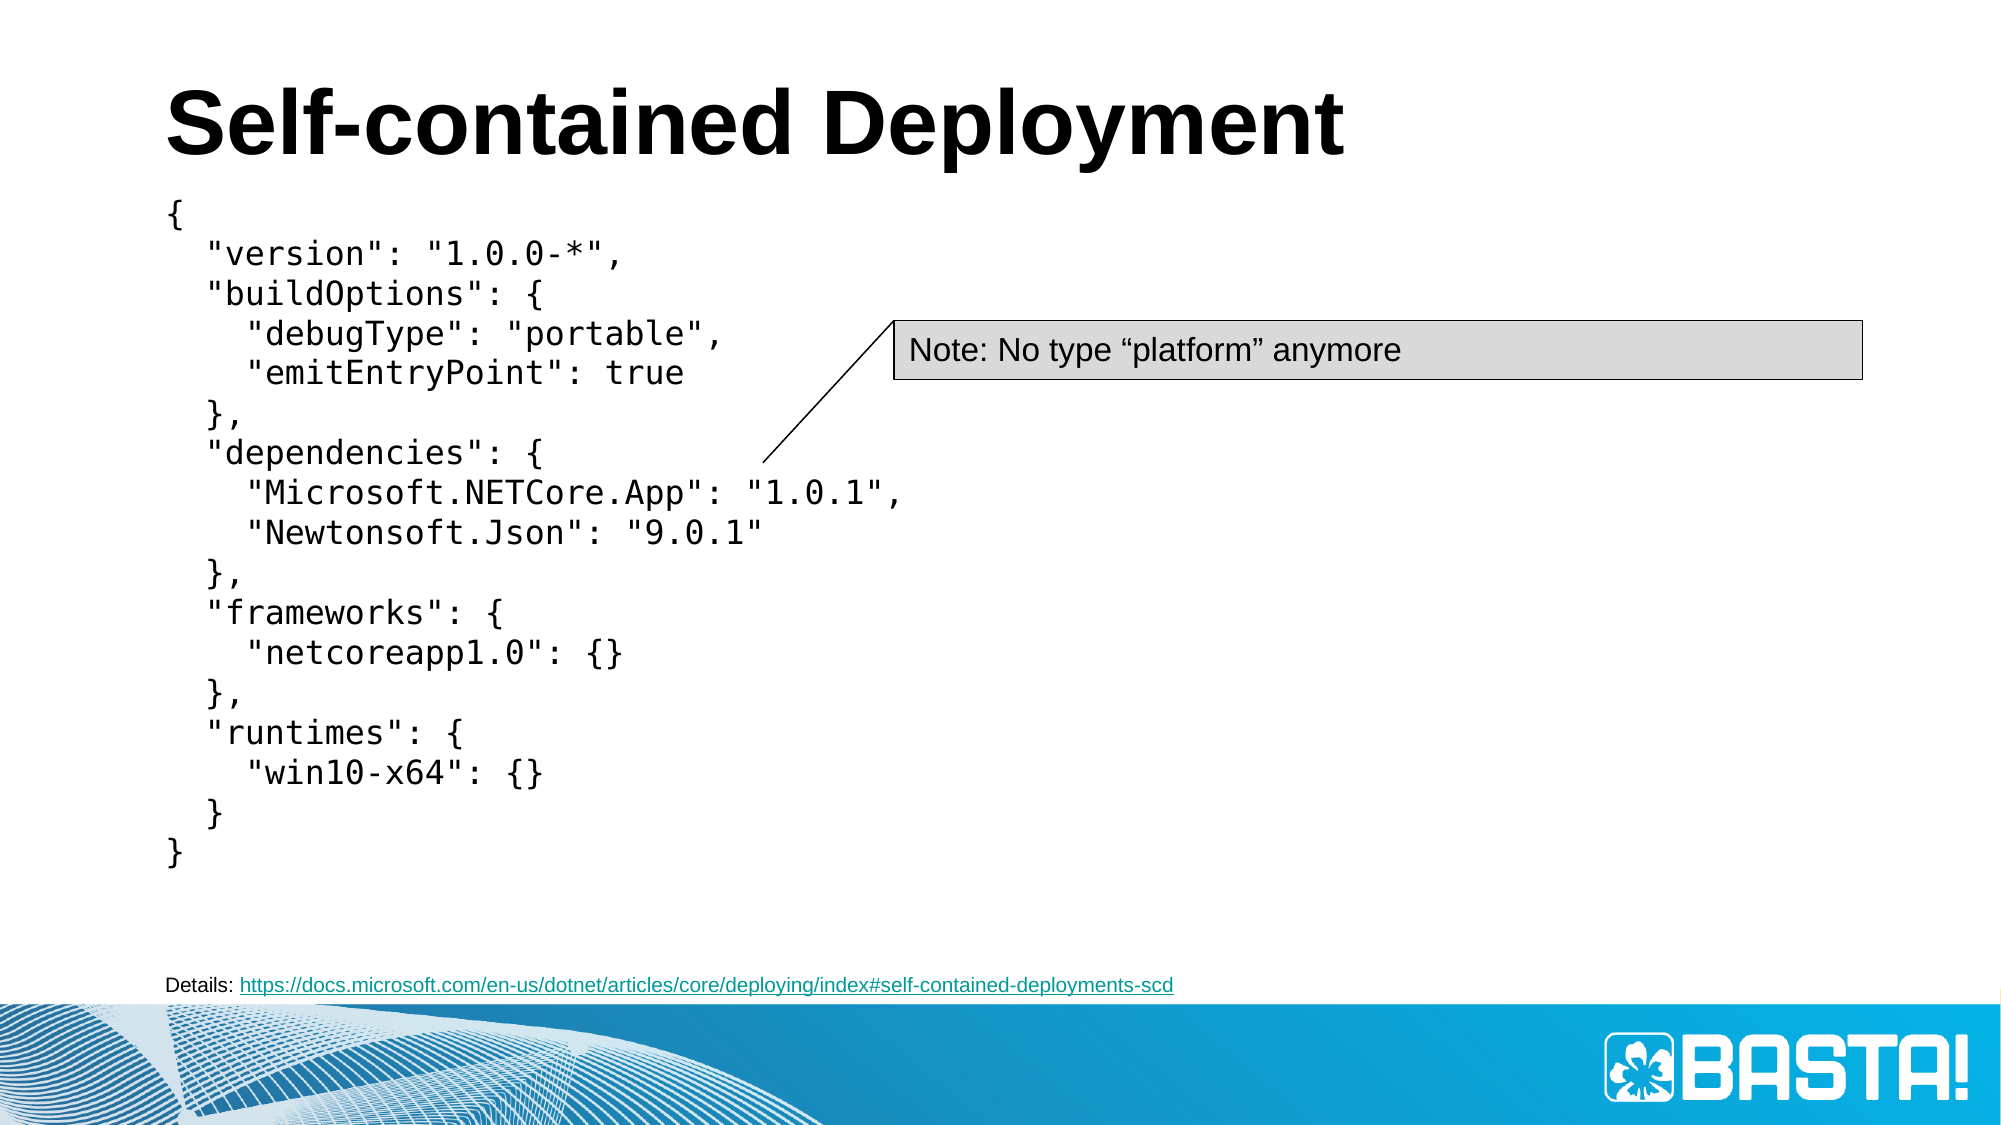

# Self-contained Deployment
{
  "version": "1.0.0-*",
  "buildOptions": {
    "debugType": "portable",
    "emitEntryPoint": true
  },
  "dependencies": {
    "Microsoft.NETCore.App": "1.0.1",
    "Newtonsoft.Json": "9.0.1"
  },
  "frameworks": {
    "netcoreapp1.0": {}
  },
  "runtimes": {
    "win10-x64": {}
  }
}
Note: No type “platform” anymore
Details: https://docs.microsoft.com/en-us/dotnet/articles/core/deploying/index#self-contained-deployments-scd